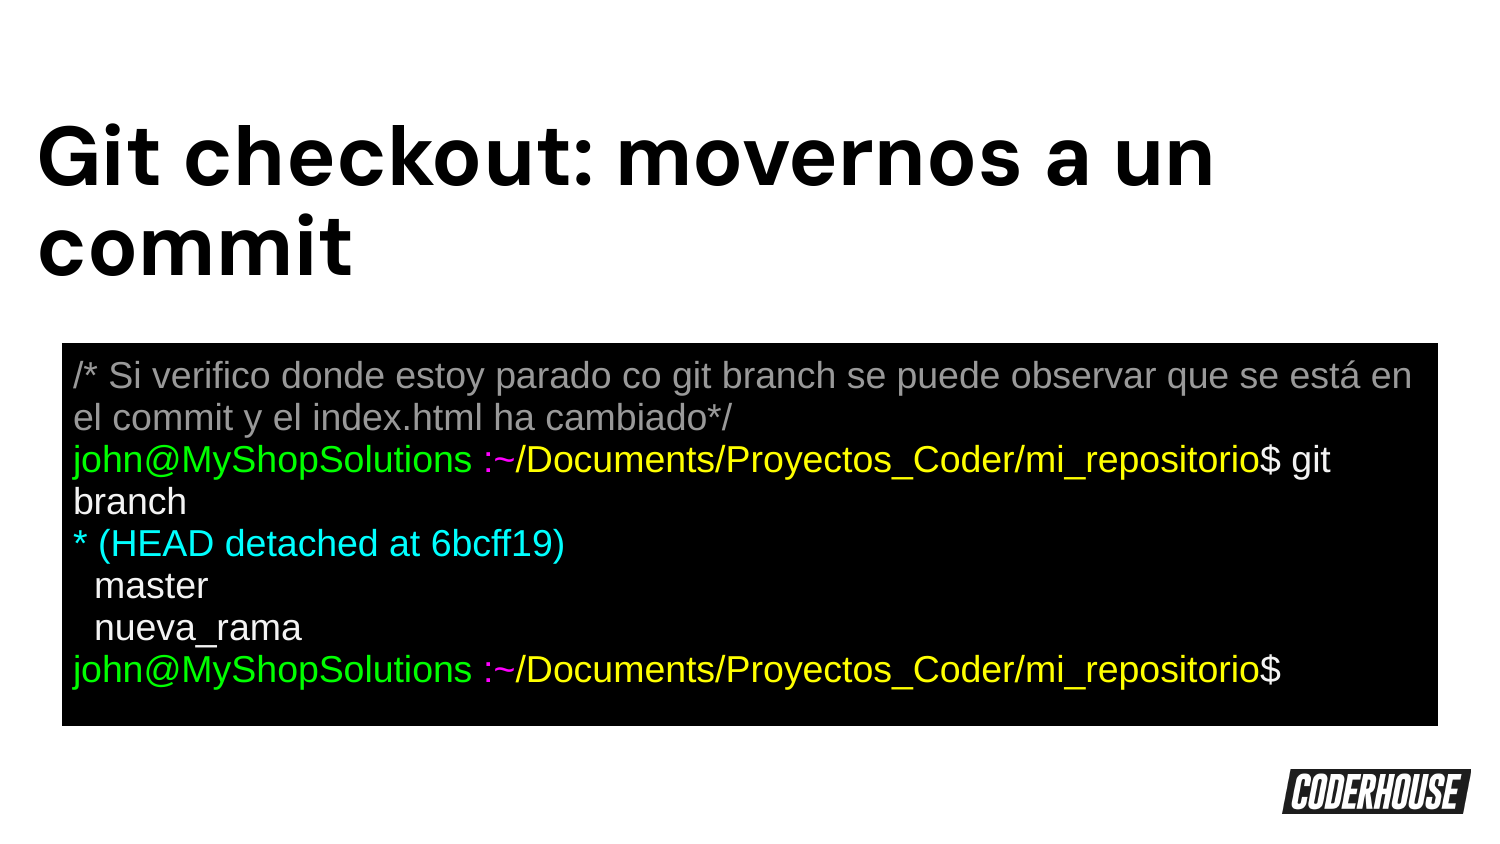

Git checkout: movernos a un commit
| /\* Si verifico donde estoy parado co git branch se puede observar que se está en el commit y el index.html ha cambiado\*/ john@MyShopSolutions :~/Documents/Proyectos\_Coder/mi\_repositorio$ git branch \* (HEAD detached at 6bcff19) master nueva\_rama john@MyShopSolutions :~/Documents/Proyectos\_Coder/mi\_repositorio$ |
| --- |